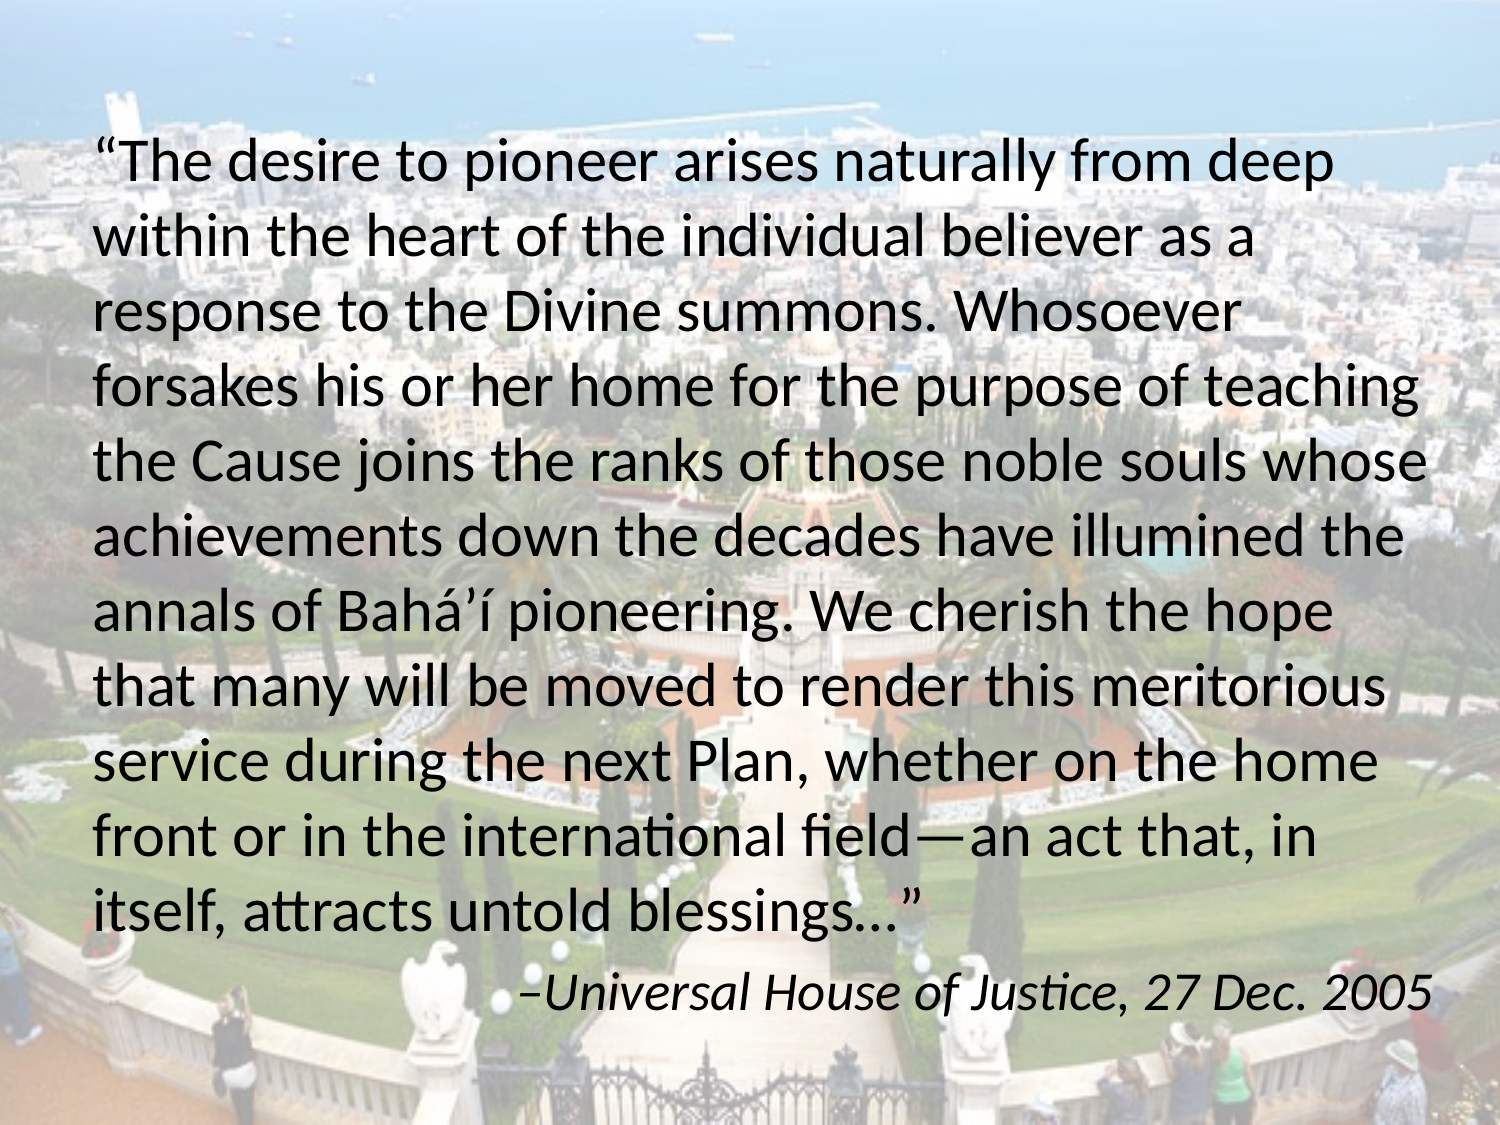

“The desire to pioneer arises naturally from deep within the heart of the individual believer as a response to the Divine summons. Whosoever forsakes his or her home for the purpose of teaching the Cause joins the ranks of those noble souls whose achievements down the decades have illumined the annals of Bahá’í pioneering. We cherish the hope that many will be moved to render this meritorious service during the next Plan, whether on the home front or in the international field—an act that, in itself, attracts untold blessings…”
–Universal House of Justice, 27 Dec. 2005